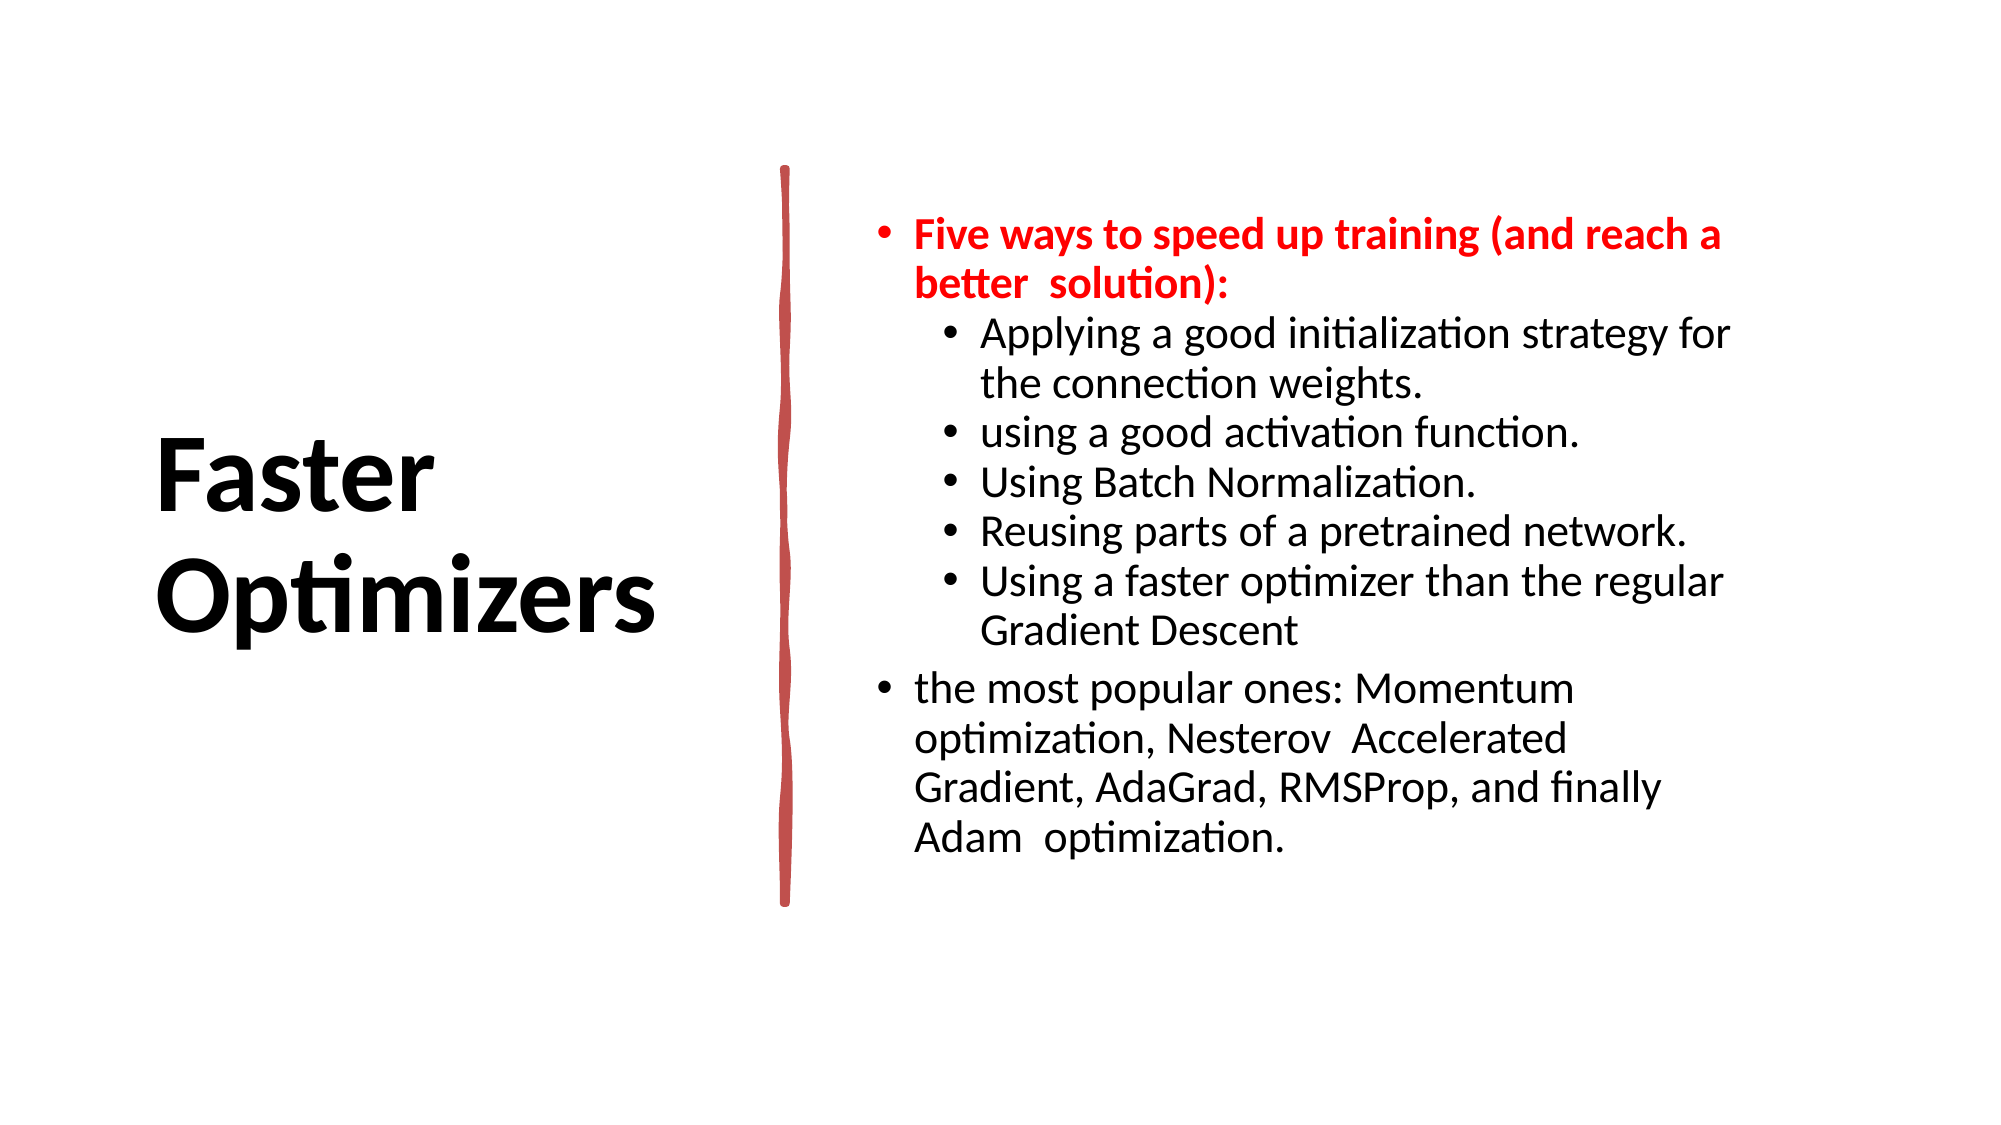

# Faster Optimizers
Five ways to speed up training (and reach a better  solution):
Applying a good initialization strategy for the connection weights.
using a good activation function.
Using Batch Normalization.
Reusing parts of a pretrained network.
Using a faster optimizer than the regular Gradient Descent
the most popular ones: Momentum optimization, Nesterov  Accelerated Gradient, AdaGrad, RMSProp, and finally Adam  optimization.